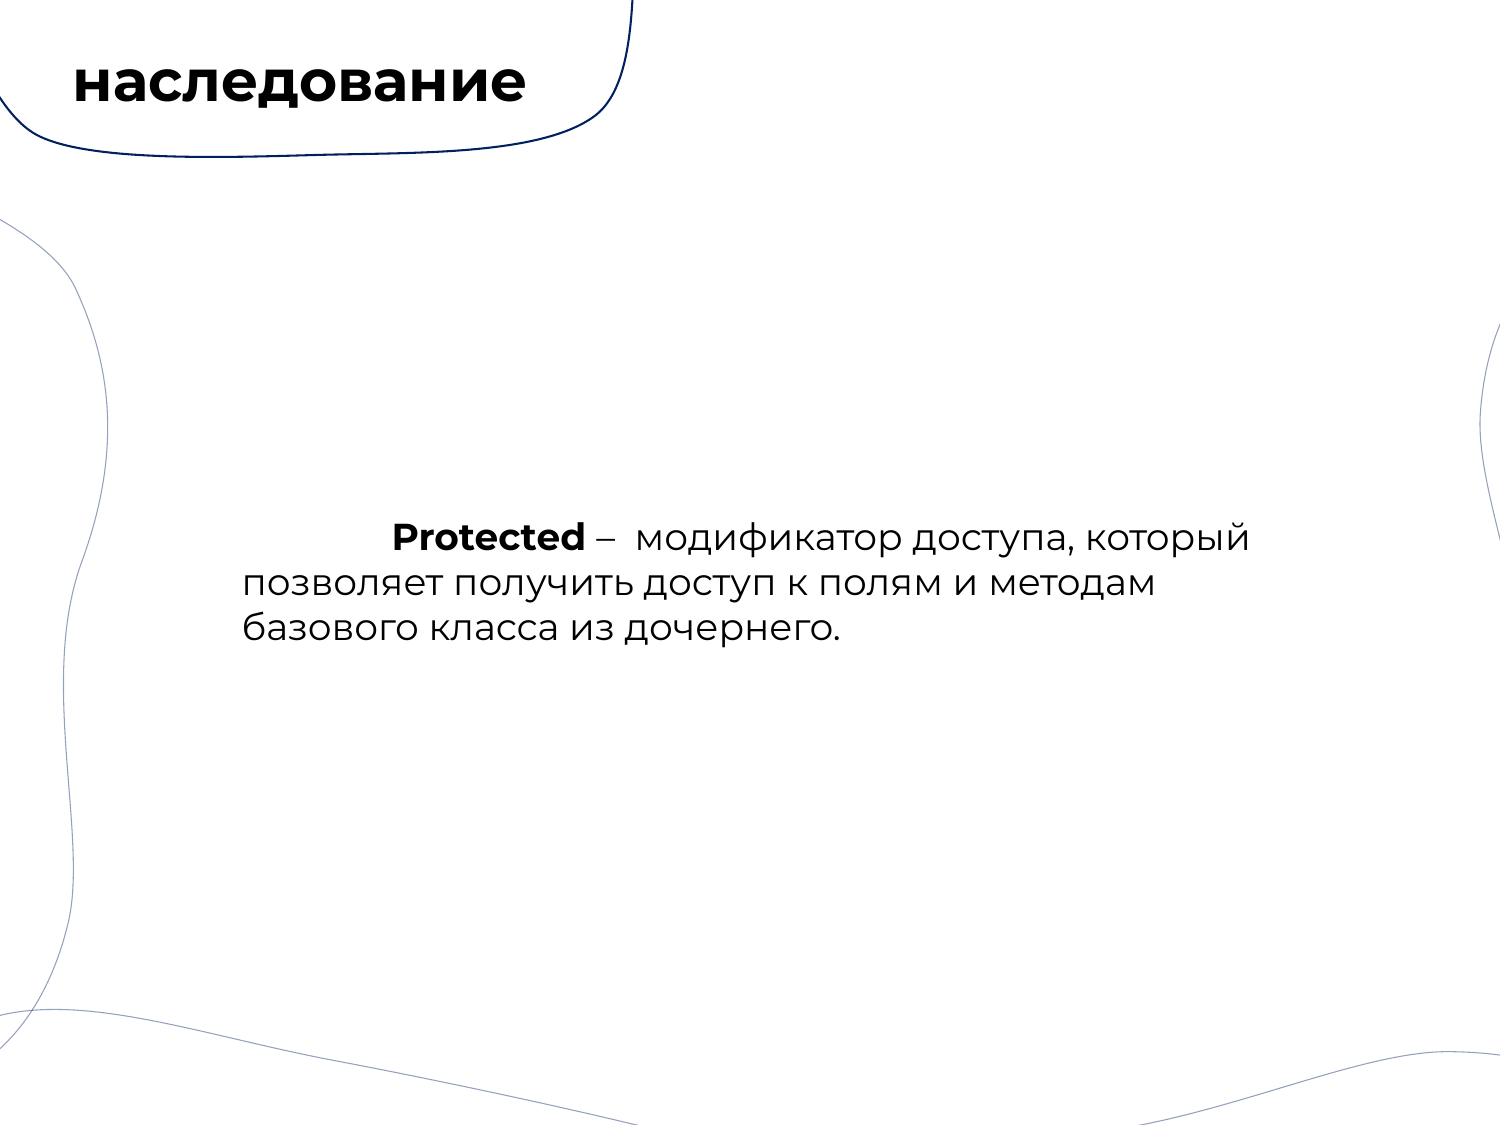

# наследование
	Protected –  модификатор доступа, который позволяет получить доступ к полям и методам базового класса из дочернего.